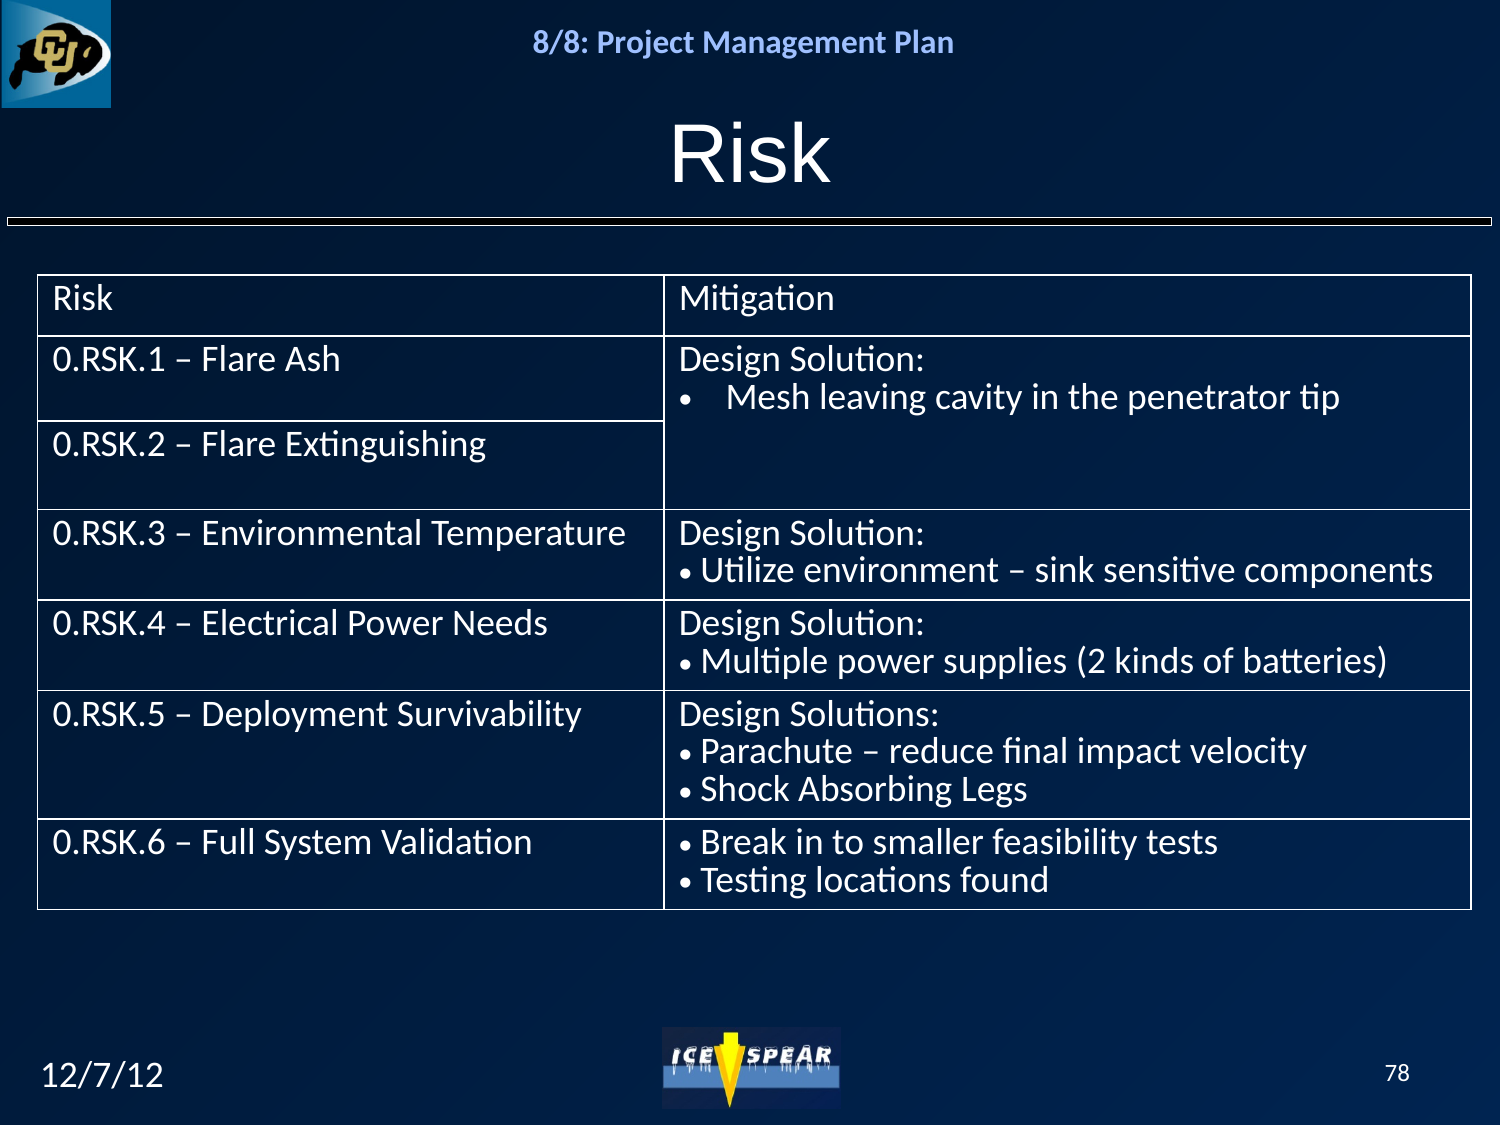

# Risk
| Risk | Mitigation |
| --- | --- |
| 0.RSK.1 – Flare Ash | Design Solution: Mesh leaving cavity in the penetrator tip |
| 0.RSK.2 – Flare Extinguishing |  |
| 0.RSK.3 – Environmental Temperature | Design Solution: Utilize environment – sink sensitive components |
| 0.RSK.4 – Electrical Power Needs | Design Solution: Multiple power supplies (2 kinds of batteries) |
| 0.RSK.5 – Deployment Survivability | Design Solutions: Parachute – reduce final impact velocity Shock Absorbing Legs |
| 0.RSK.6 – Full System Validation | Break in to smaller feasibility tests Testing locations found |
12/7/12
78